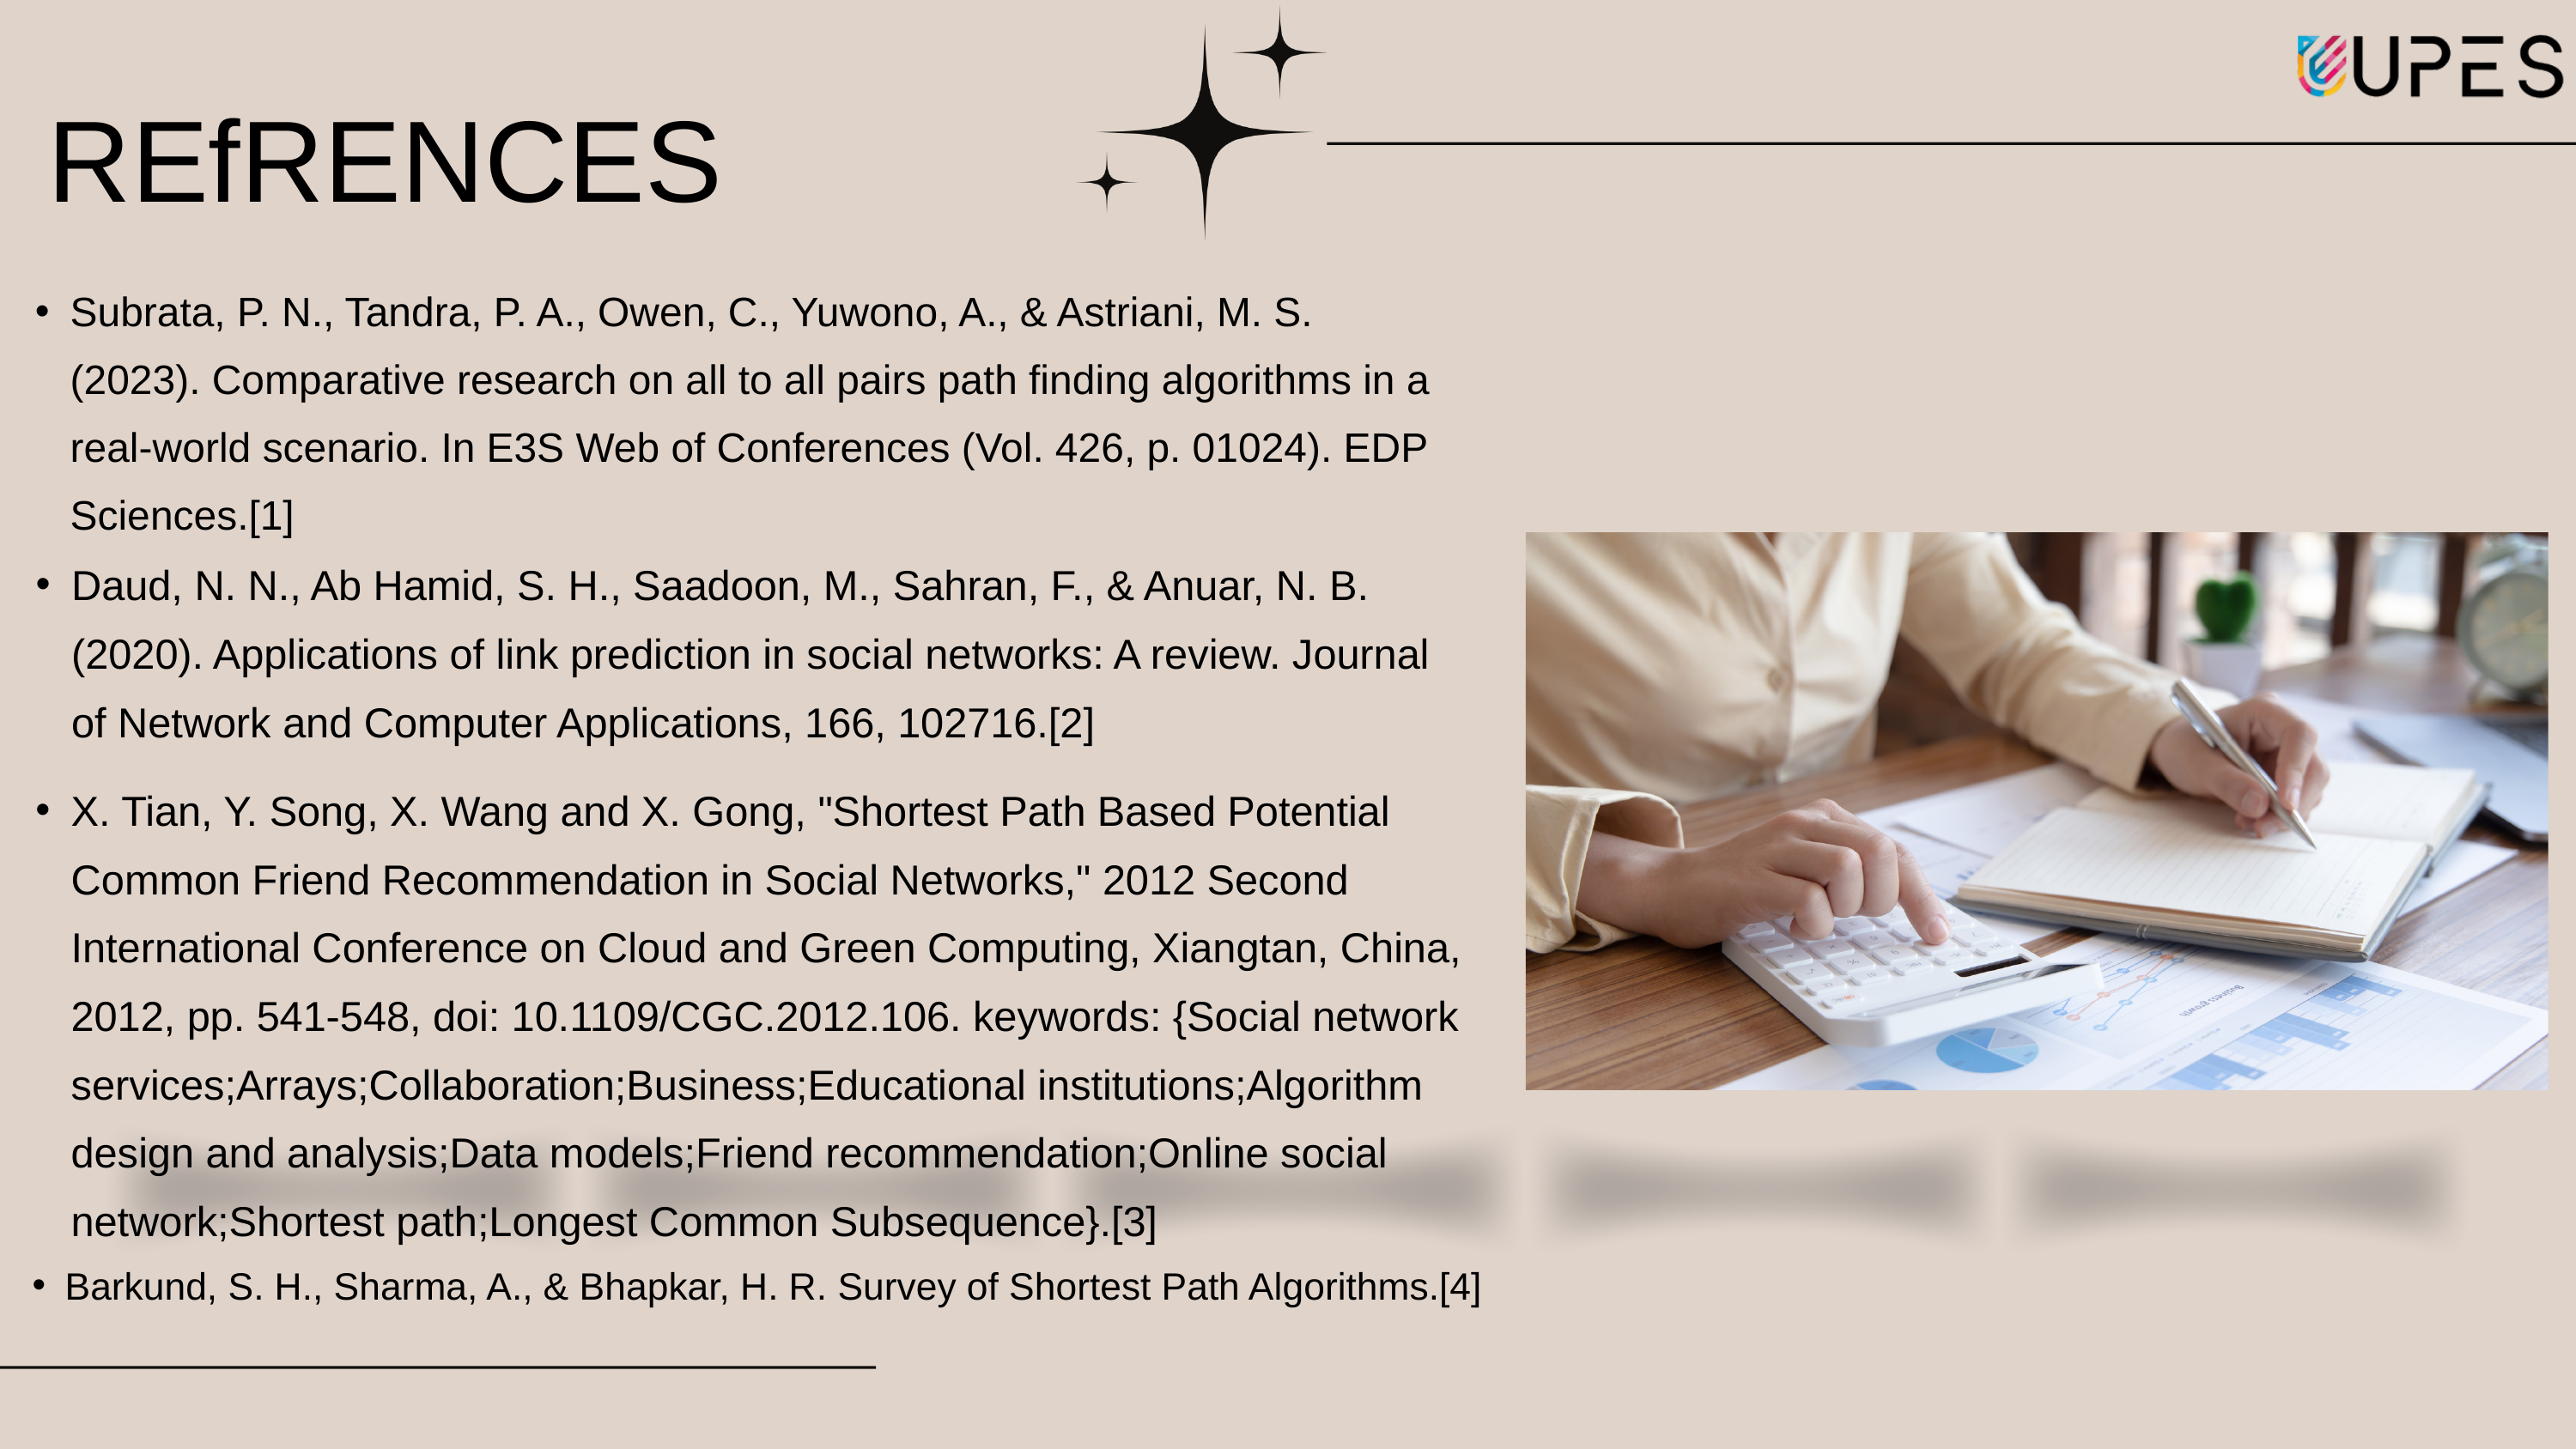

REfRENCES

Subrata, P. N., Tandra, P. A., Owen, C., Yuwono, A., & Astriani, M. S. (2023). Comparative research on all to all pairs path finding algorithms in a real-world scenario. In E3S Web of Conferences (Vol. 426, p. 01024). EDP Sciences.[1]

Daud, N. N., Ab Hamid, S. H., Saadoon, M., Sahran, F., & Anuar, N. B. (2020). Applications of link prediction in social networks: A review. Journal of Network and Computer Applications, 166, 102716.[2]
X. Tian, Y. Song, X. Wang and X. Gong, "Shortest Path Based Potential Common Friend Recommendation in Social Networks," 2012 Second International Conference on Cloud and Green Computing, Xiangtan, China, 2012, pp. 541-548, doi: 10.1109/CGC.2012.106. keywords: {Social network services;Arrays;Collaboration;Business;Educational institutions;Algorithm design and analysis;Data models;Friend recommendation;Online social network;Shortest path;Longest Common Subsequence}.[3]
Barkund, S. H., Sharma, A., & Bhapkar, H. R. Survey of Shortest Path Algorithms.[4]